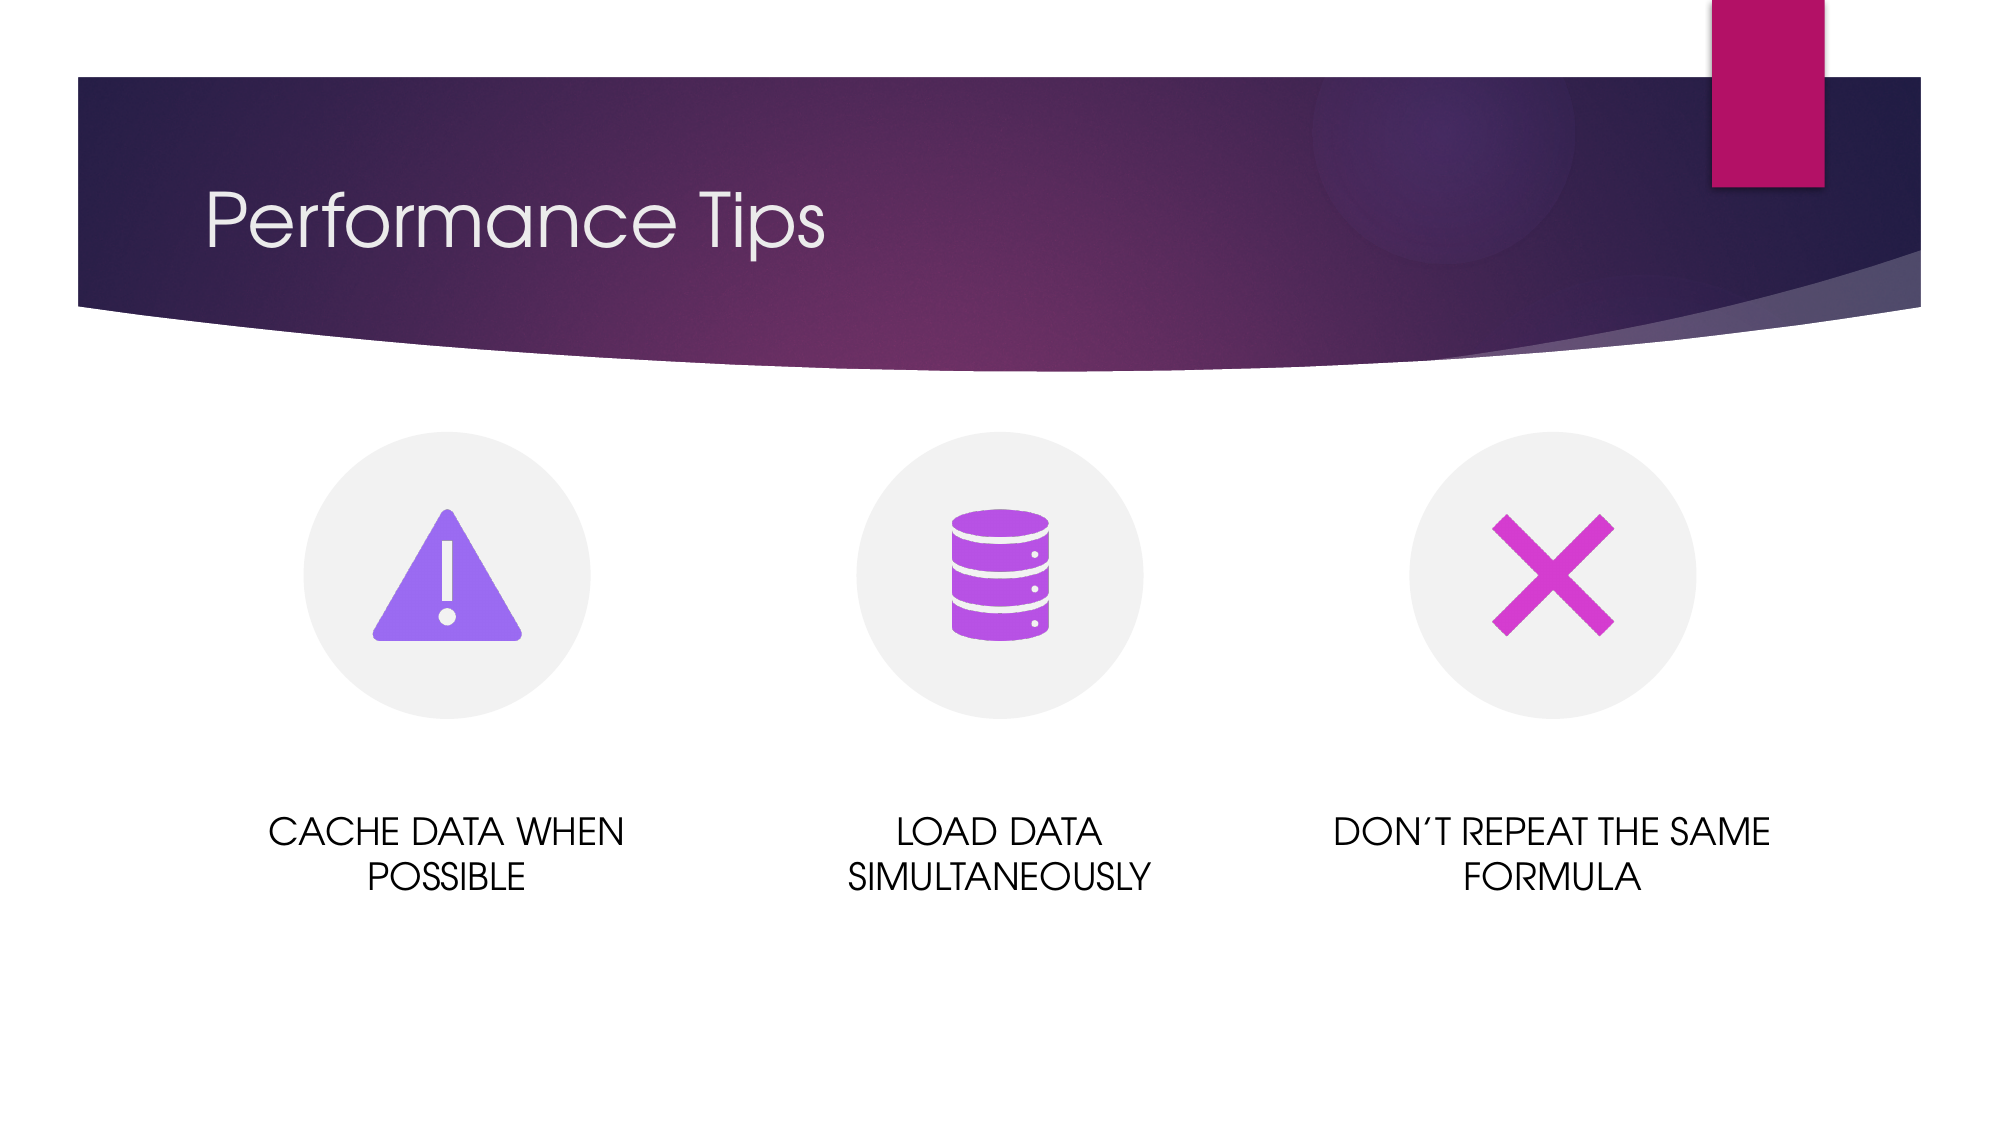

# Performance Tips
Cache Data When Possible
Load data simultaneously
Don’t repeat the same formula